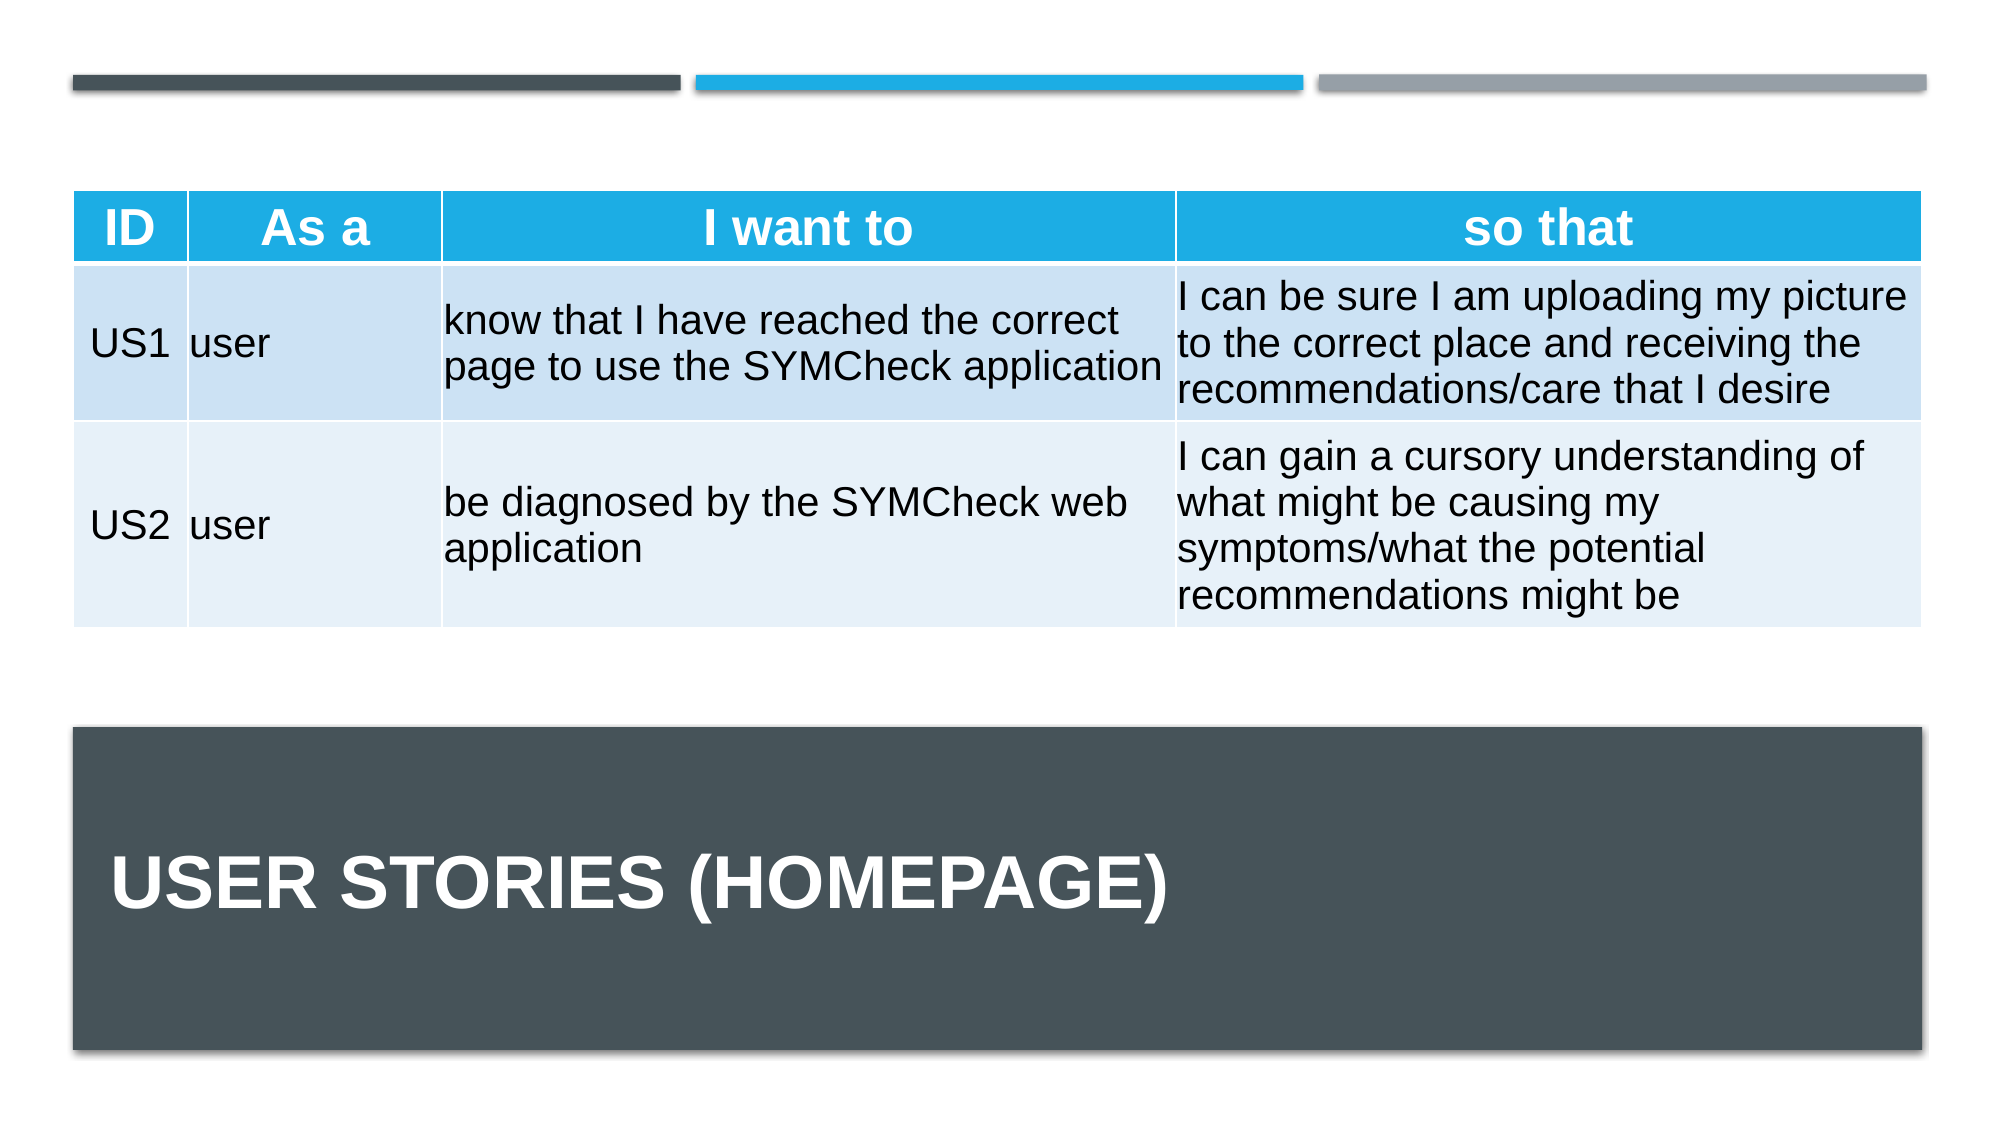

| ID | As a | I want to | so that |
| --- | --- | --- | --- |
| US1 | user | know that I have reached the correct page to use the SYMCheck application | I can be sure I am uploading my picture to the correct place and receiving the recommendations/care that I desire |
| US2 | user | be diagnosed by the SYMCheck web application | I can gain a cursory understanding of what might be causing my symptoms/what the potential recommendations might be |

# User stories (Homepage)